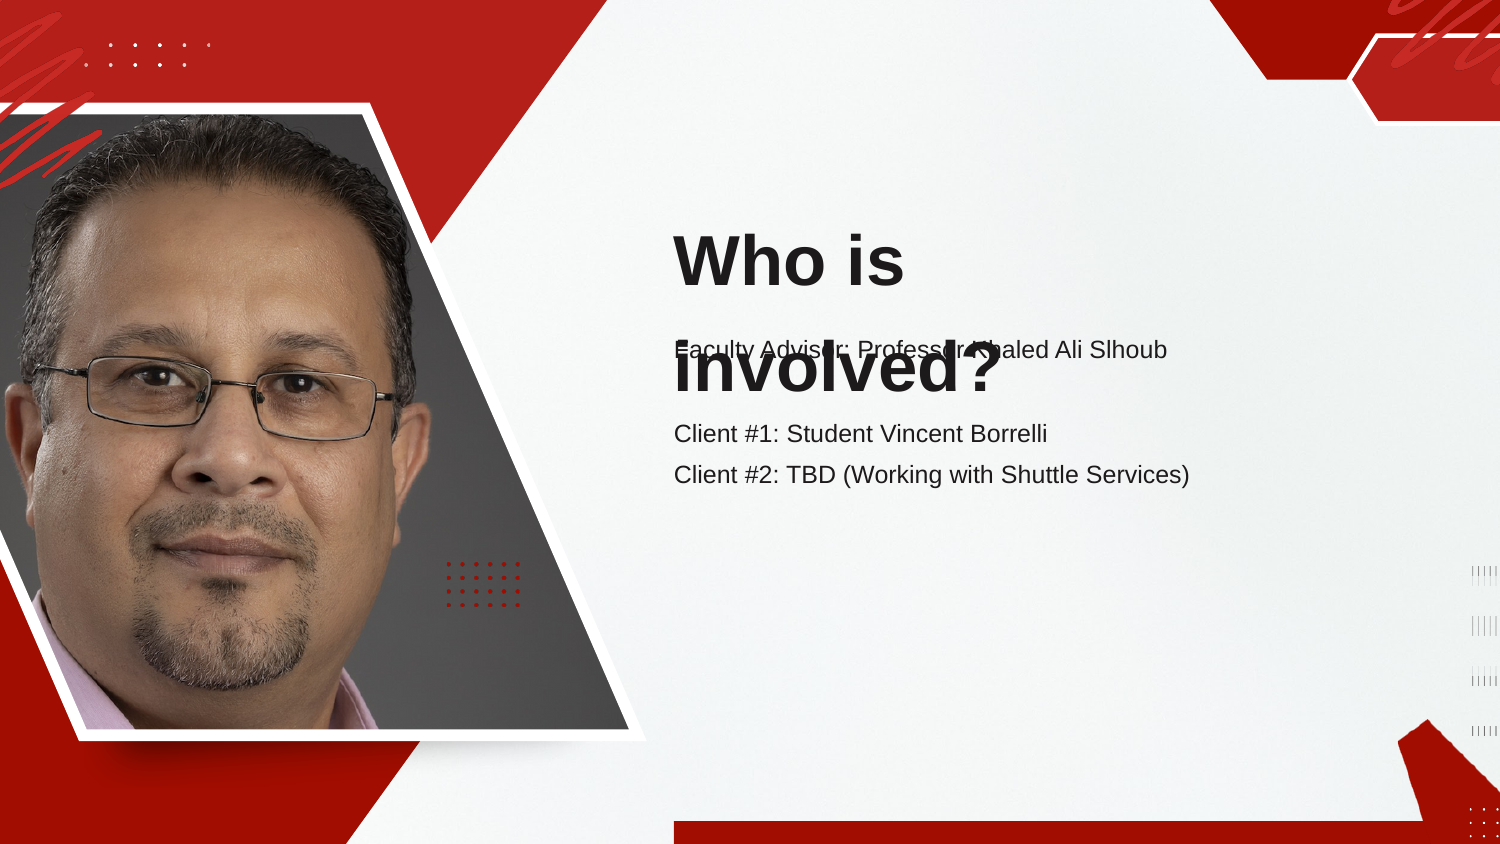

Who is involved?

Faculty Advisor: Professor Khaled Ali Slhoub

Client #1: Student Vincent Borrelli
Client #2: TBD (Working with Shuttle Services)